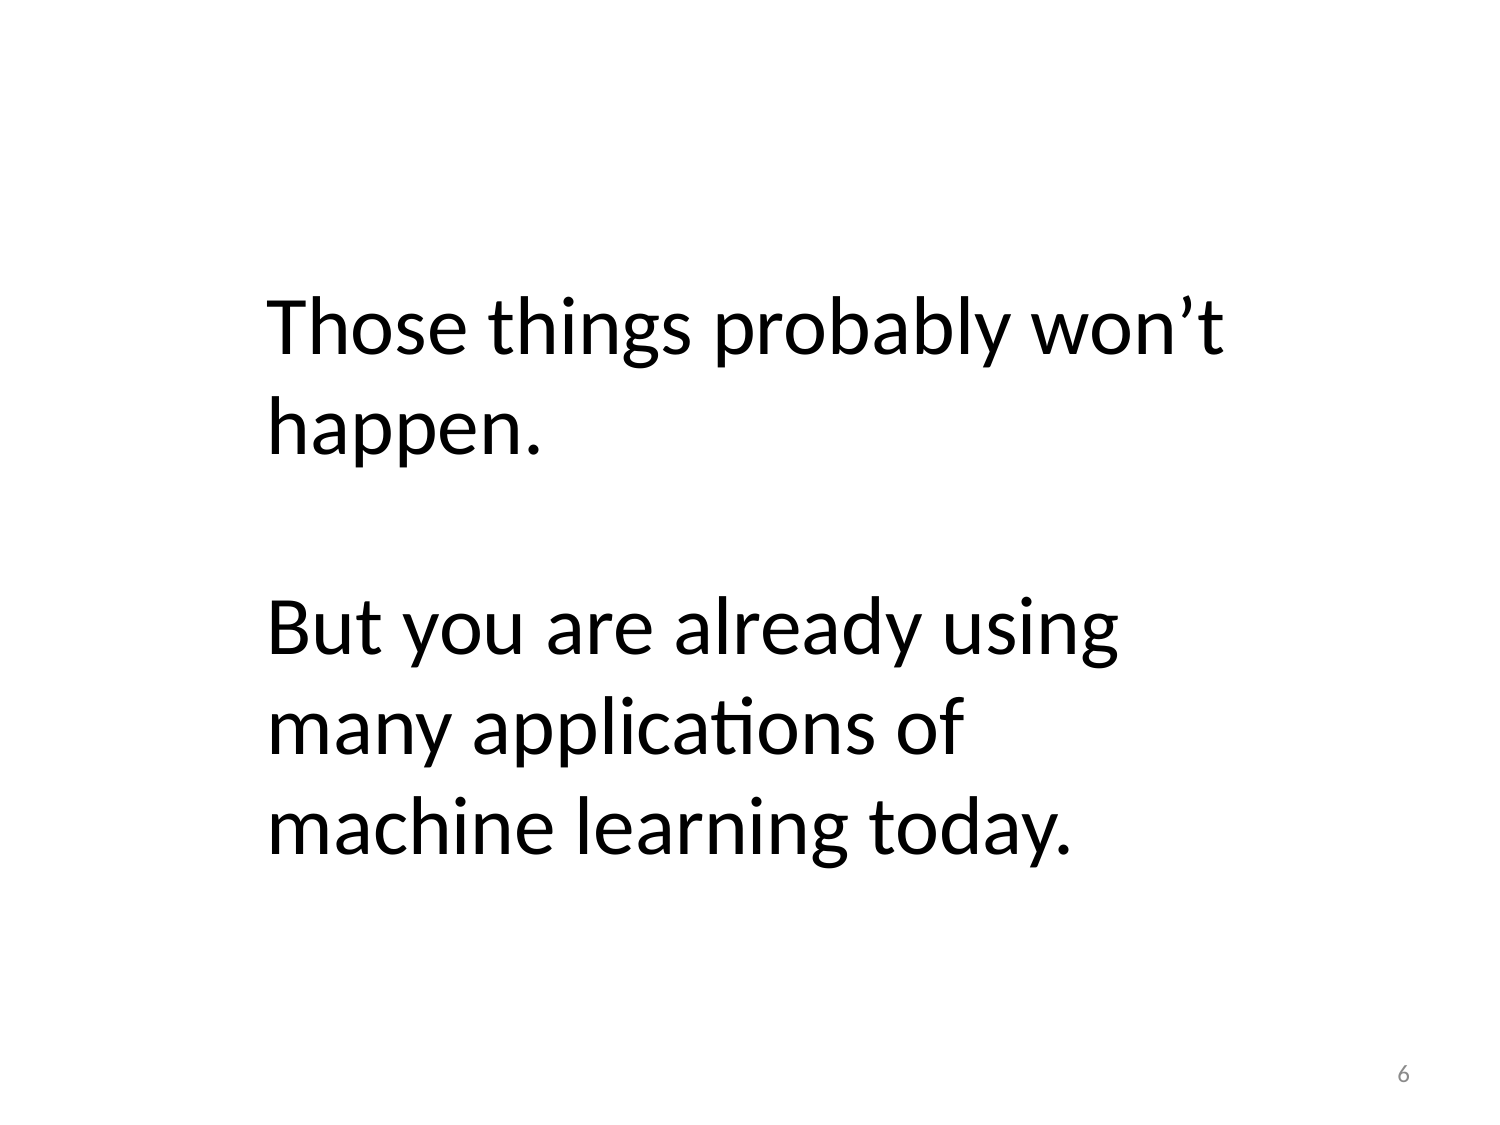

Those things probably won’t happen.

But you are already using many applications of machine learning today.
6